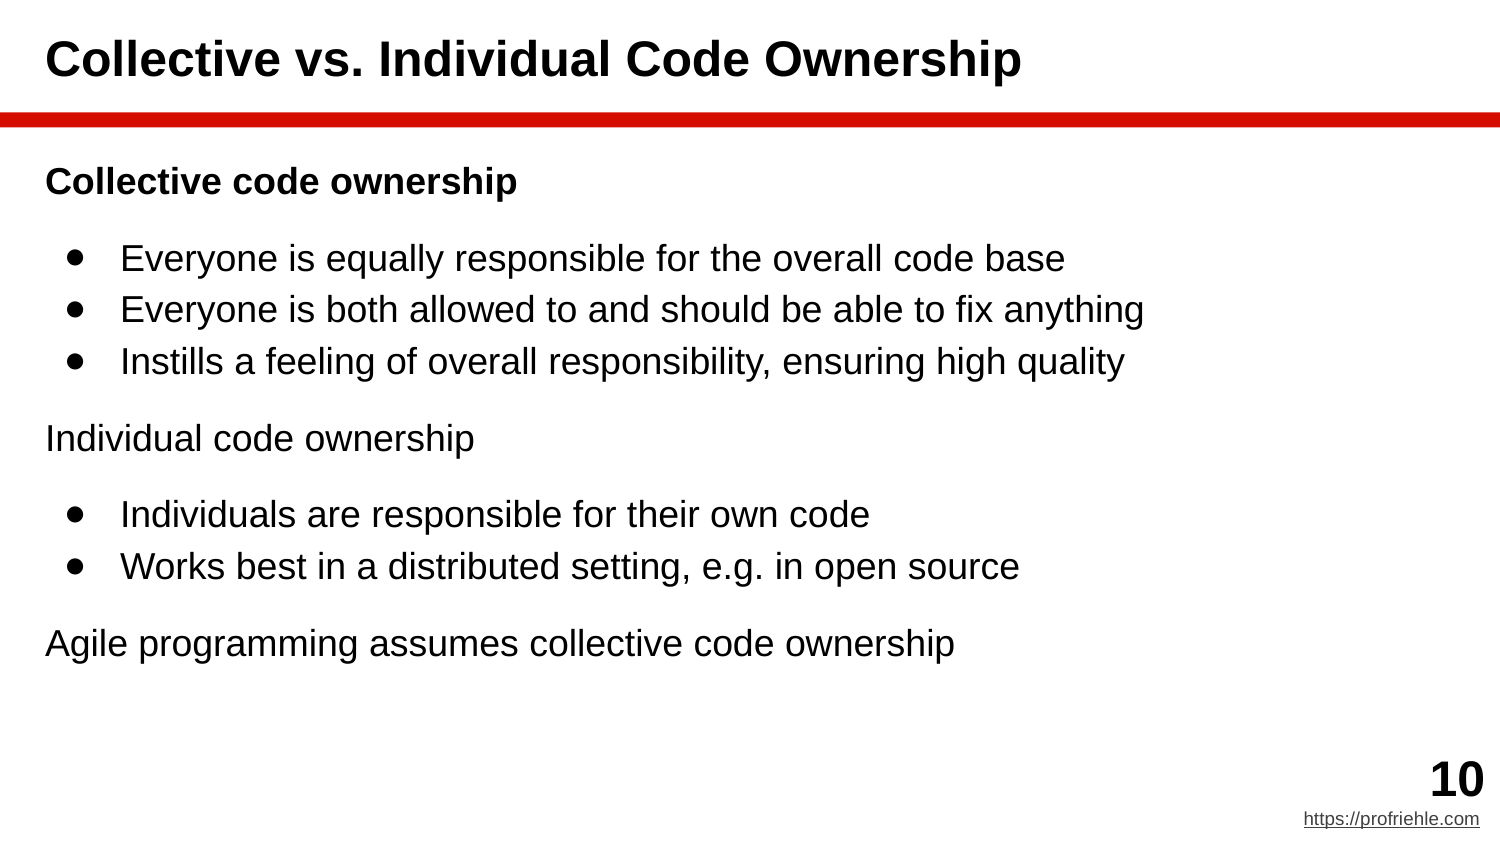

# Collective vs. Individual Code Ownership
Collective code ownership
Everyone is equally responsible for the overall code base
Everyone is both allowed to and should be able to fix anything
Instills a feeling of overall responsibility, ensuring high quality
Individual code ownership
Individuals are responsible for their own code
Works best in a distributed setting, e.g. in open source
Agile programming assumes collective code ownership
10
https://profriehle.com